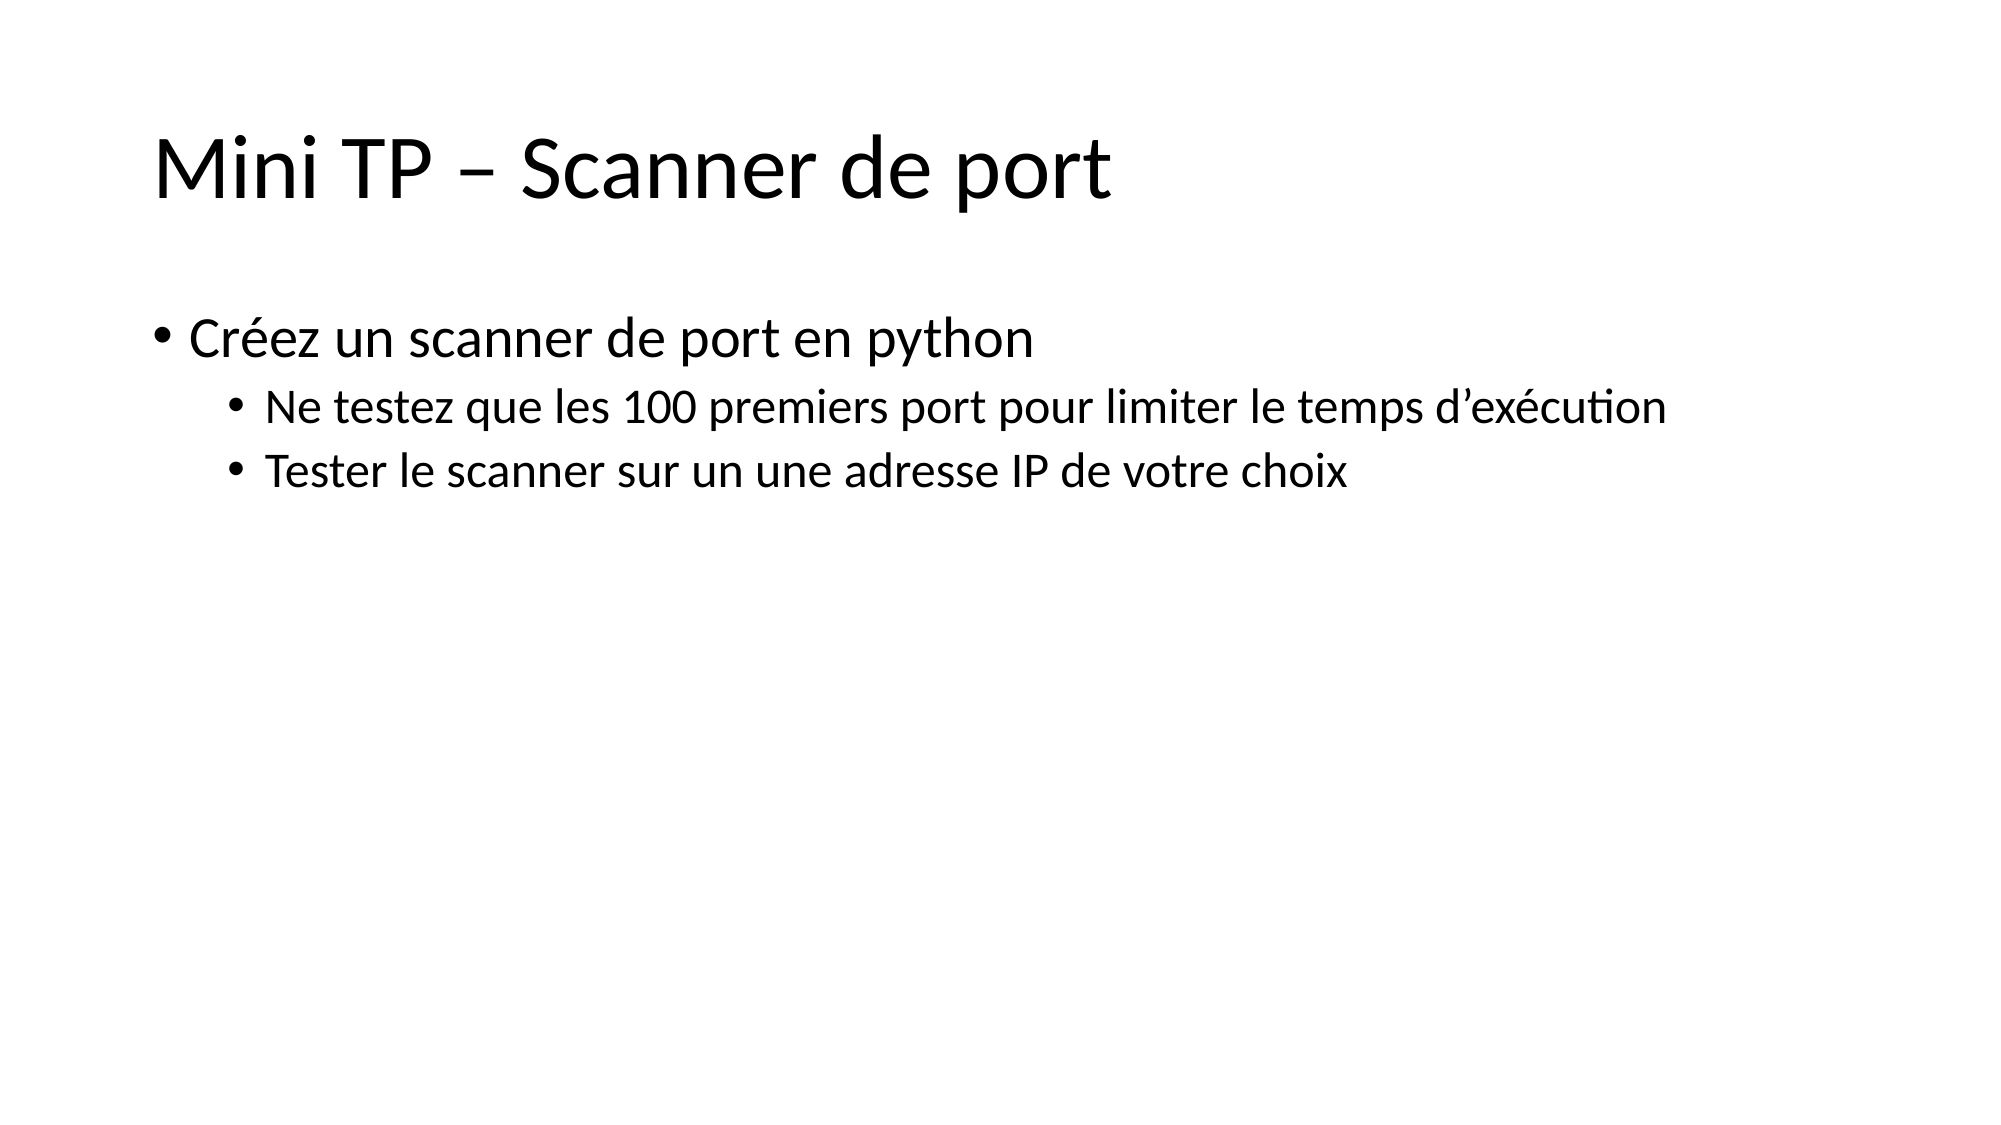

# Mini TP – Scanner de port
Créez un scanner de port en python
Ne testez que les 100 premiers port pour limiter le temps d’exécution
Tester le scanner sur un une adresse IP de votre choix